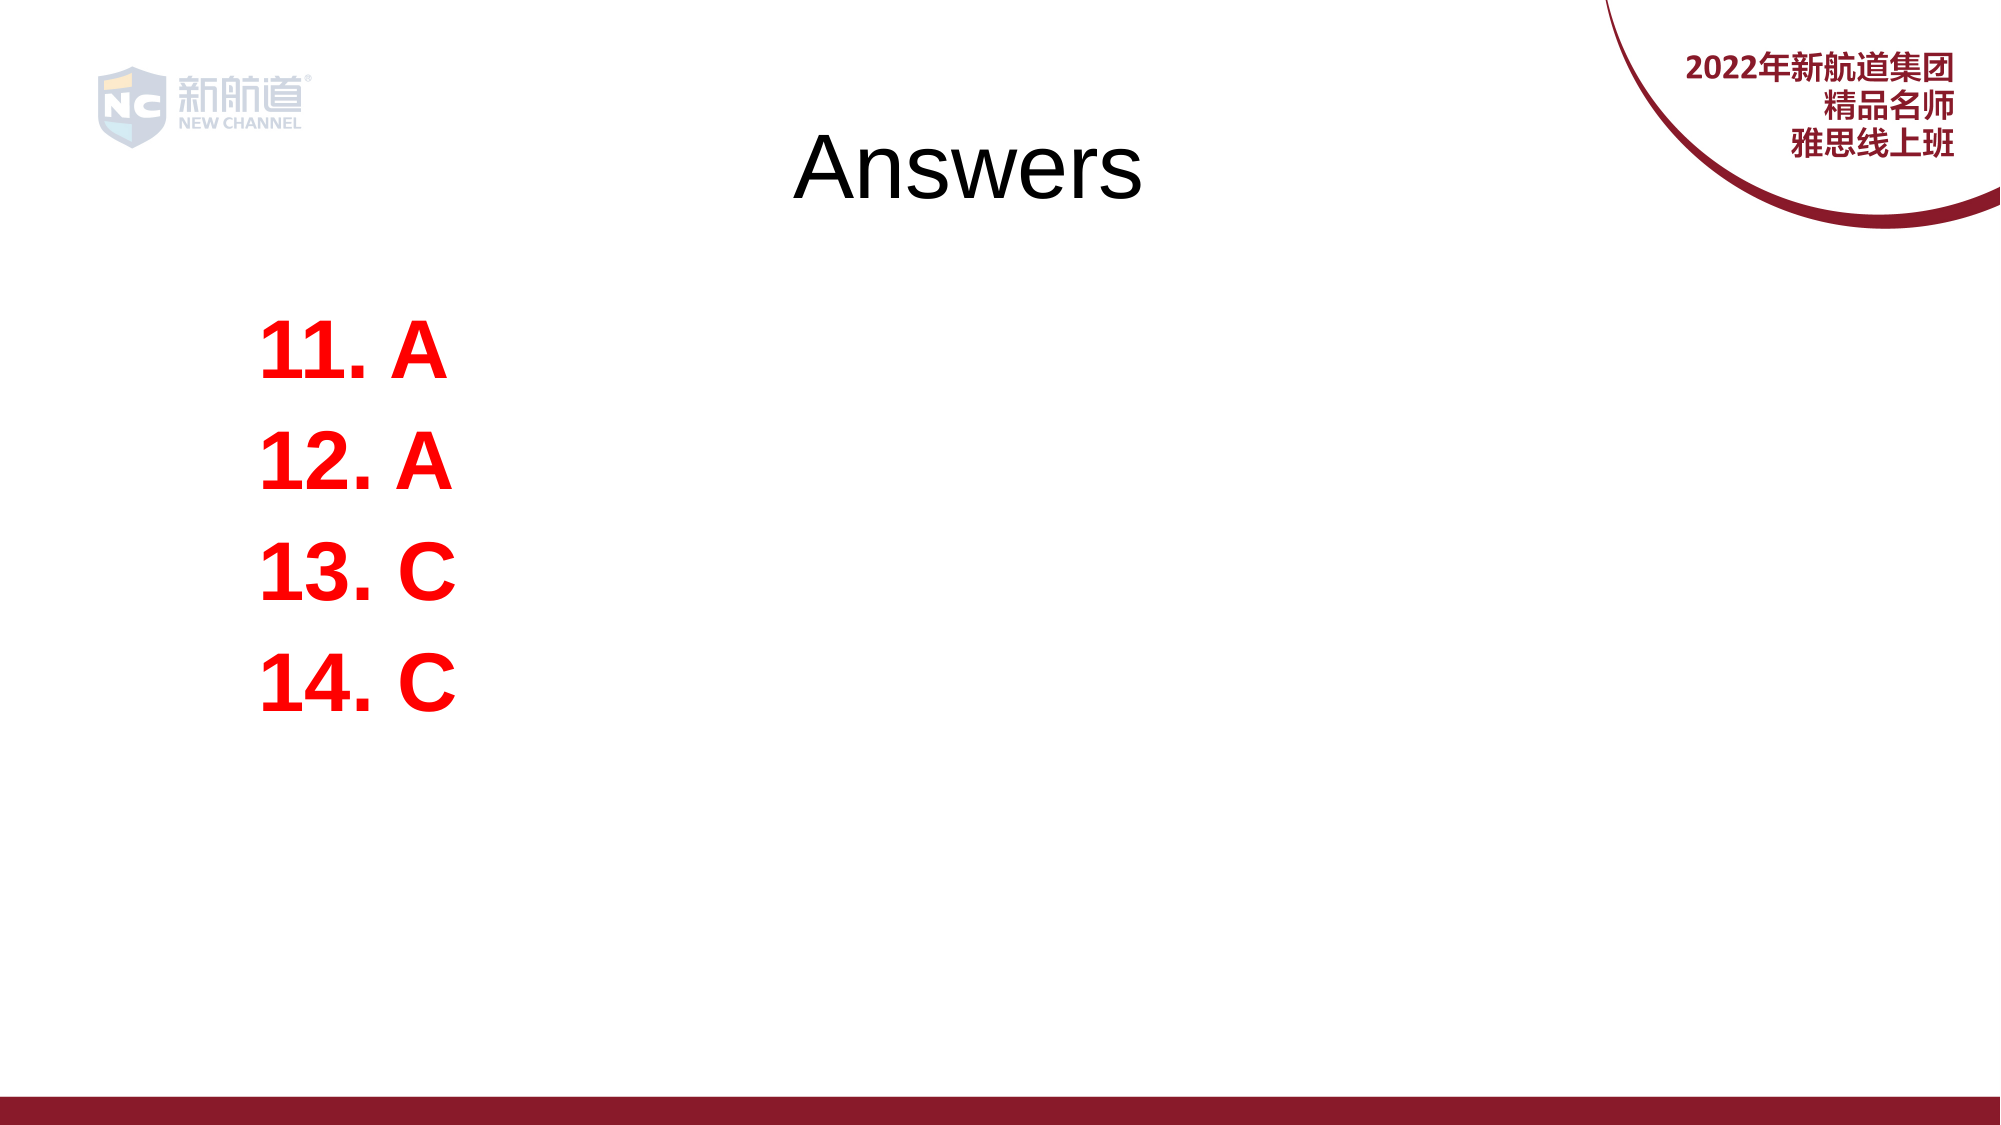

# Answers
11. A
12. A
13. C
14. C